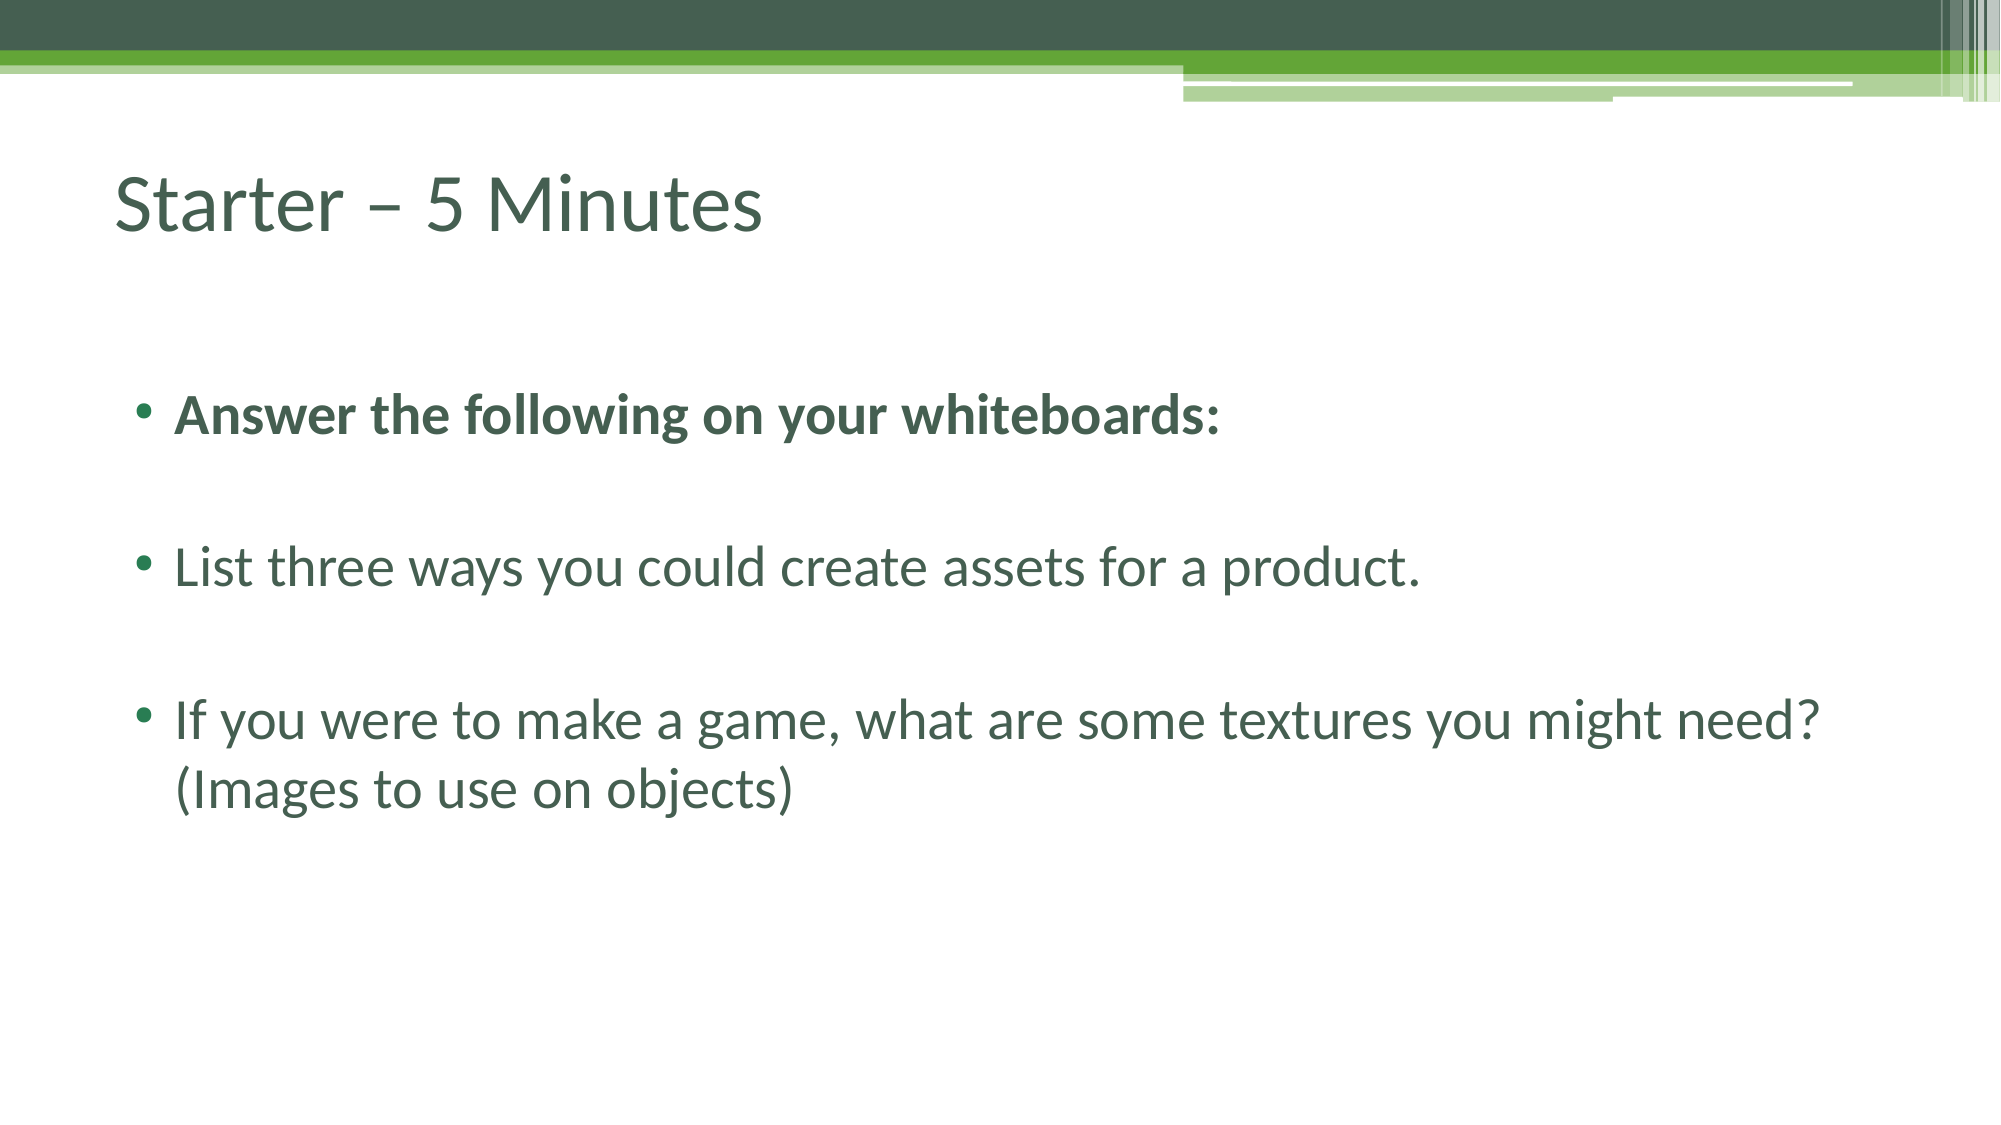

# Starter – 5 Minutes
Answer the following on your whiteboards:

List three ways you could create assets for a product.

If you were to make a game, what are some textures you might need? (Images to use on objects)